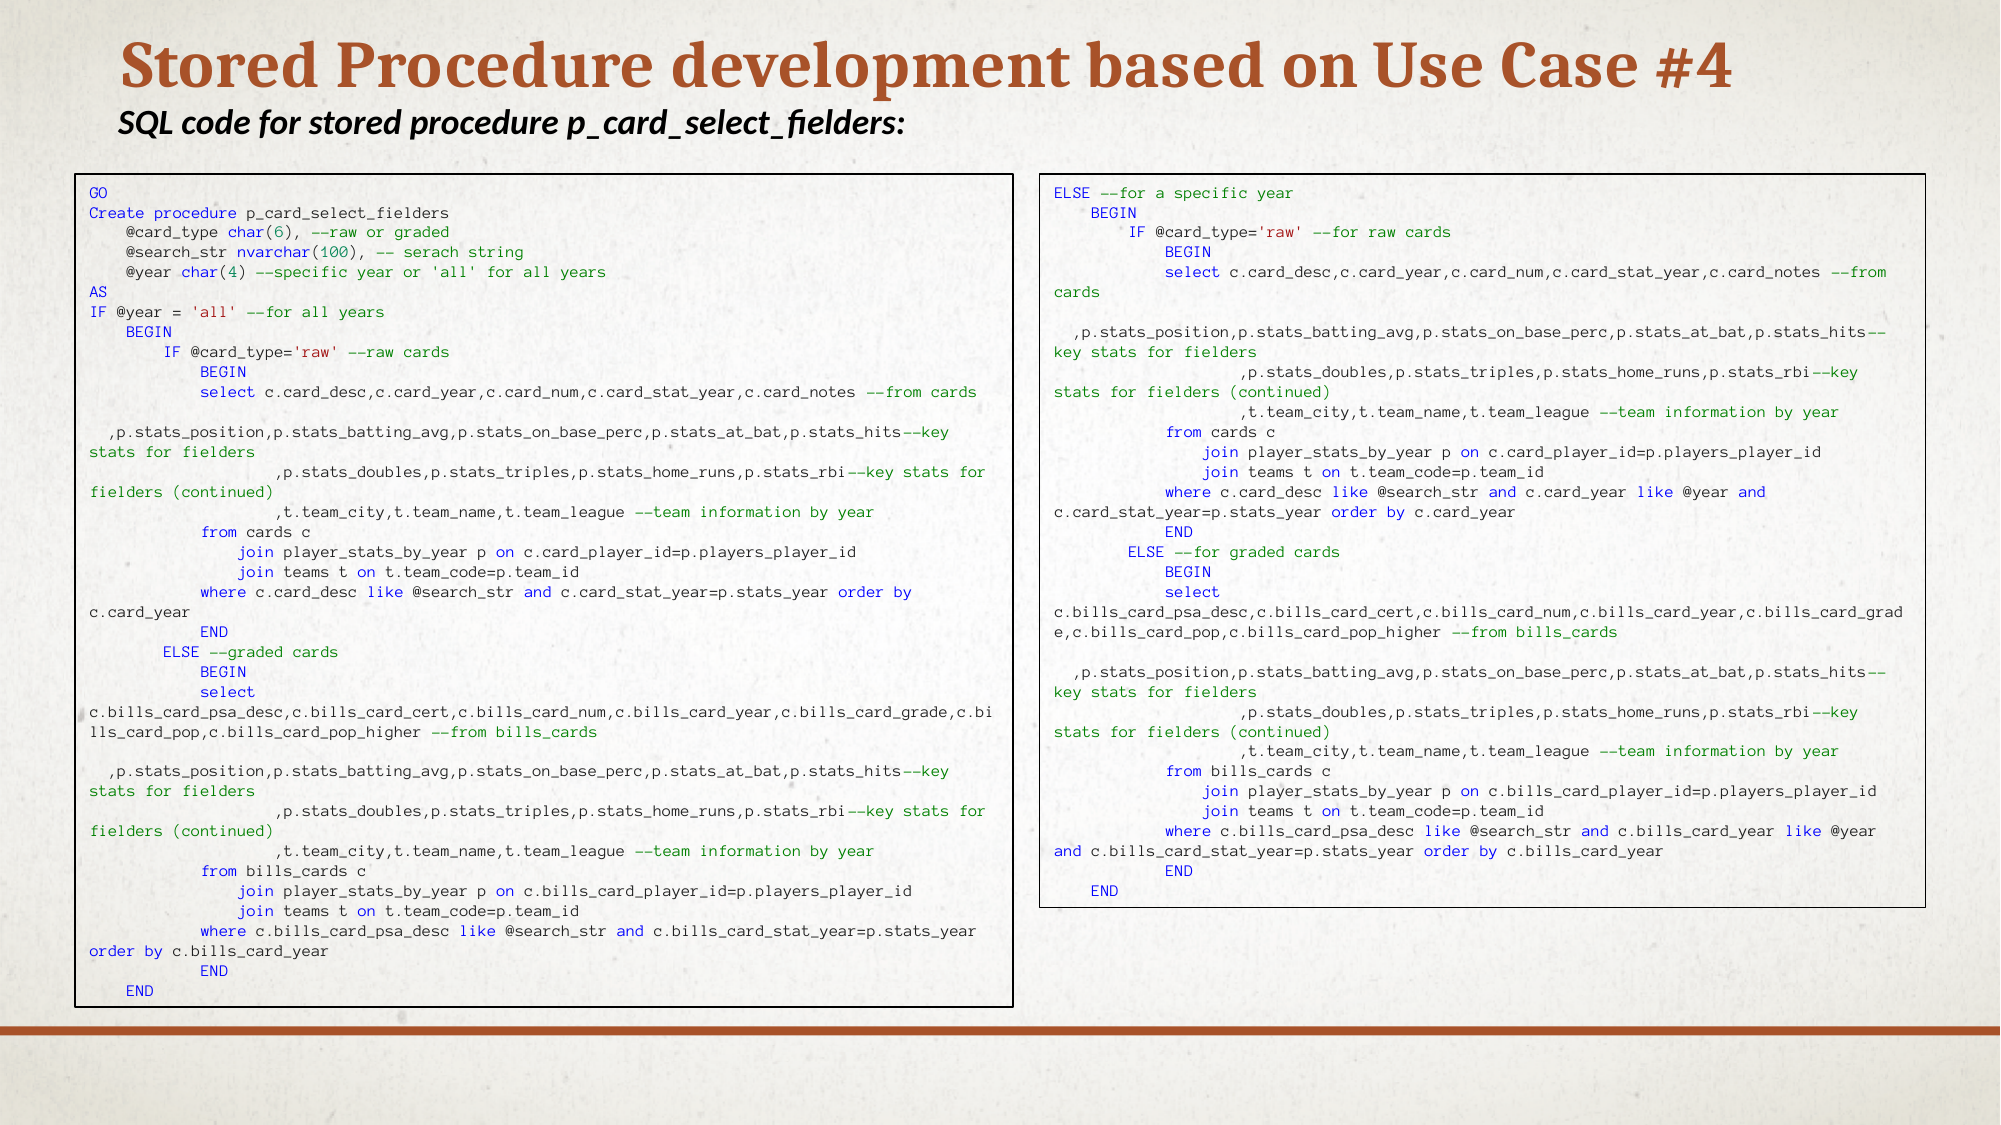

# Stored Procedure development based on Use Case #4
SQL code for stored procedure p_card_select_fielders:
GO
Create procedure p_card_select_fielders
    @card_type char(6), --raw or graded
    @search_str nvarchar(100), -- serach string
    @year char(4) --specific year or 'all' for all years
AS
IF @year = 'all' --for all years
    BEGIN
        IF @card_type='raw' --raw cards
            BEGIN
            select c.card_desc,c.card_year,c.card_num,c.card_stat_year,c.card_notes --from cards
                    ,p.stats_position,p.stats_batting_avg,p.stats_on_base_perc,p.stats_at_bat,p.stats_hits--key stats for fielders
                    ,p.stats_doubles,p.stats_triples,p.stats_home_runs,p.stats_rbi--key stats for fielders (continued)
                    ,t.team_city,t.team_name,t.team_league --team information by year
            from cards c
                join player_stats_by_year p on c.card_player_id=p.players_player_id
                join teams t on t.team_code=p.team_id
            where c.card_desc like @search_str and c.card_stat_year=p.stats_year order by c.card_year
            END
        ELSE --graded cards
            BEGIN
            select c.bills_card_psa_desc,c.bills_card_cert,c.bills_card_num,c.bills_card_year,c.bills_card_grade,c.bills_card_pop,c.bills_card_pop_higher --from bills_cards
                    ,p.stats_position,p.stats_batting_avg,p.stats_on_base_perc,p.stats_at_bat,p.stats_hits--key stats for fielders
                    ,p.stats_doubles,p.stats_triples,p.stats_home_runs,p.stats_rbi--key stats for fielders (continued)
                    ,t.team_city,t.team_name,t.team_league --team information by year
            from bills_cards c
                join player_stats_by_year p on c.bills_card_player_id=p.players_player_id
                join teams t on t.team_code=p.team_id
            where c.bills_card_psa_desc like @search_str and c.bills_card_stat_year=p.stats_year order by c.bills_card_year
            END
    END
ELSE --for a specific year
    BEGIN
        IF @card_type='raw' --for raw cards
            BEGIN
            select c.card_desc,c.card_year,c.card_num,c.card_stat_year,c.card_notes --from cards
                    ,p.stats_position,p.stats_batting_avg,p.stats_on_base_perc,p.stats_at_bat,p.stats_hits--key stats for fielders
                    ,p.stats_doubles,p.stats_triples,p.stats_home_runs,p.stats_rbi--key stats for fielders (continued)
                    ,t.team_city,t.team_name,t.team_league --team information by year
            from cards c
                join player_stats_by_year p on c.card_player_id=p.players_player_id
                join teams t on t.team_code=p.team_id
            where c.card_desc like @search_str and c.card_year like @year and c.card_stat_year=p.stats_year order by c.card_year
            END
        ELSE --for graded cards
            BEGIN
            select c.bills_card_psa_desc,c.bills_card_cert,c.bills_card_num,c.bills_card_year,c.bills_card_grade,c.bills_card_pop,c.bills_card_pop_higher --from bills_cards
                    ,p.stats_position,p.stats_batting_avg,p.stats_on_base_perc,p.stats_at_bat,p.stats_hits--key stats for fielders
                    ,p.stats_doubles,p.stats_triples,p.stats_home_runs,p.stats_rbi--key stats for fielders (continued)
                    ,t.team_city,t.team_name,t.team_league --team information by year
            from bills_cards c
                join player_stats_by_year p on c.bills_card_player_id=p.players_player_id
                join teams t on t.team_code=p.team_id
            where c.bills_card_psa_desc like @search_str and c.bills_card_year like @year and c.bills_card_stat_year=p.stats_year order by c.bills_card_year
            END
    END